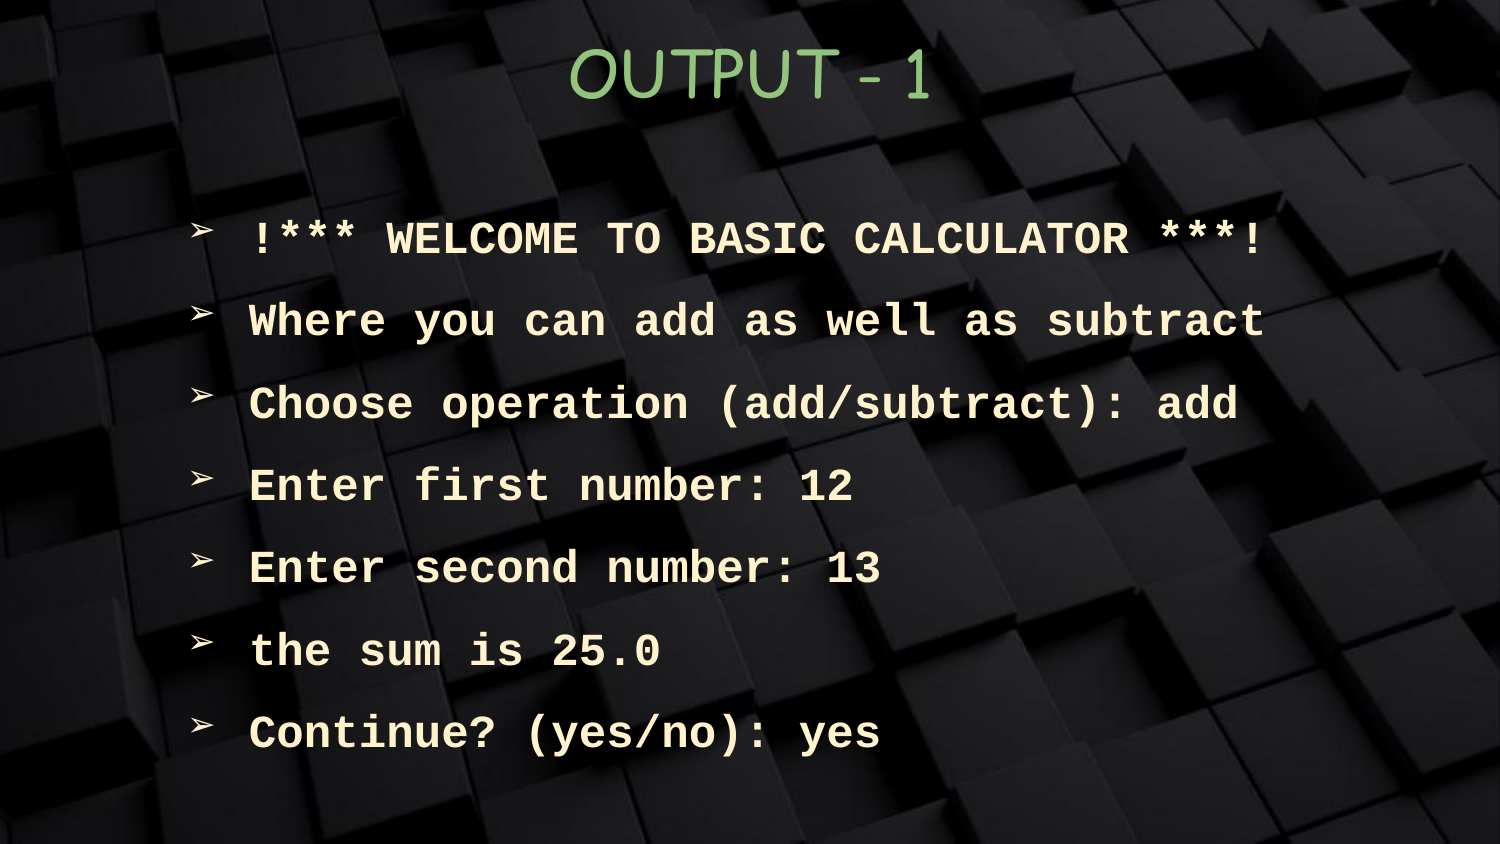

# OUTPUT - 1
!*** WELCOME TO BASIC CALCULATOR ***!
Where you can add as well as subtract
Choose operation (add/subtract): add
Enter first number: 12
Enter second number: 13
the sum is 25.0
Continue? (yes/no): yes